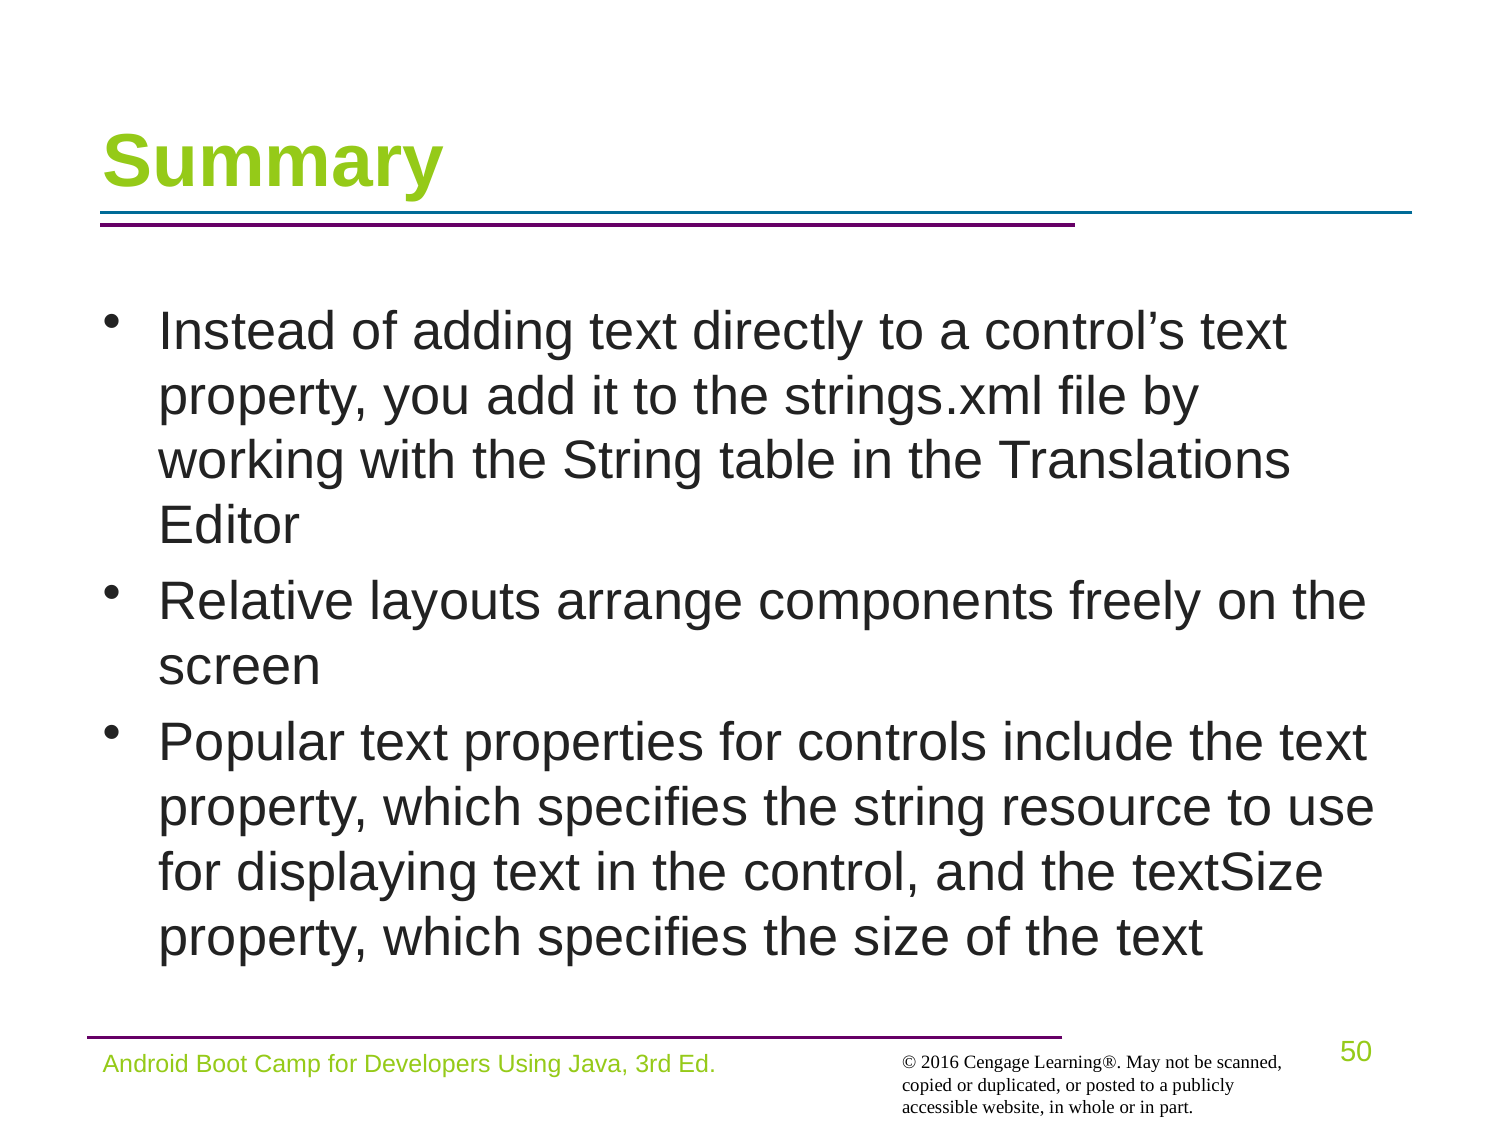

# Summary
Instead of adding text directly to a control’s text property, you add it to the strings.xml file by working with the String table in the Translations Editor
Relative layouts arrange components freely on the screen
Popular text properties for controls include the text property, which specifies the string resource to use for displaying text in the control, and the textSize property, which specifies the size of the text
Android Boot Camp for Developers Using Java, 3rd Ed.
50